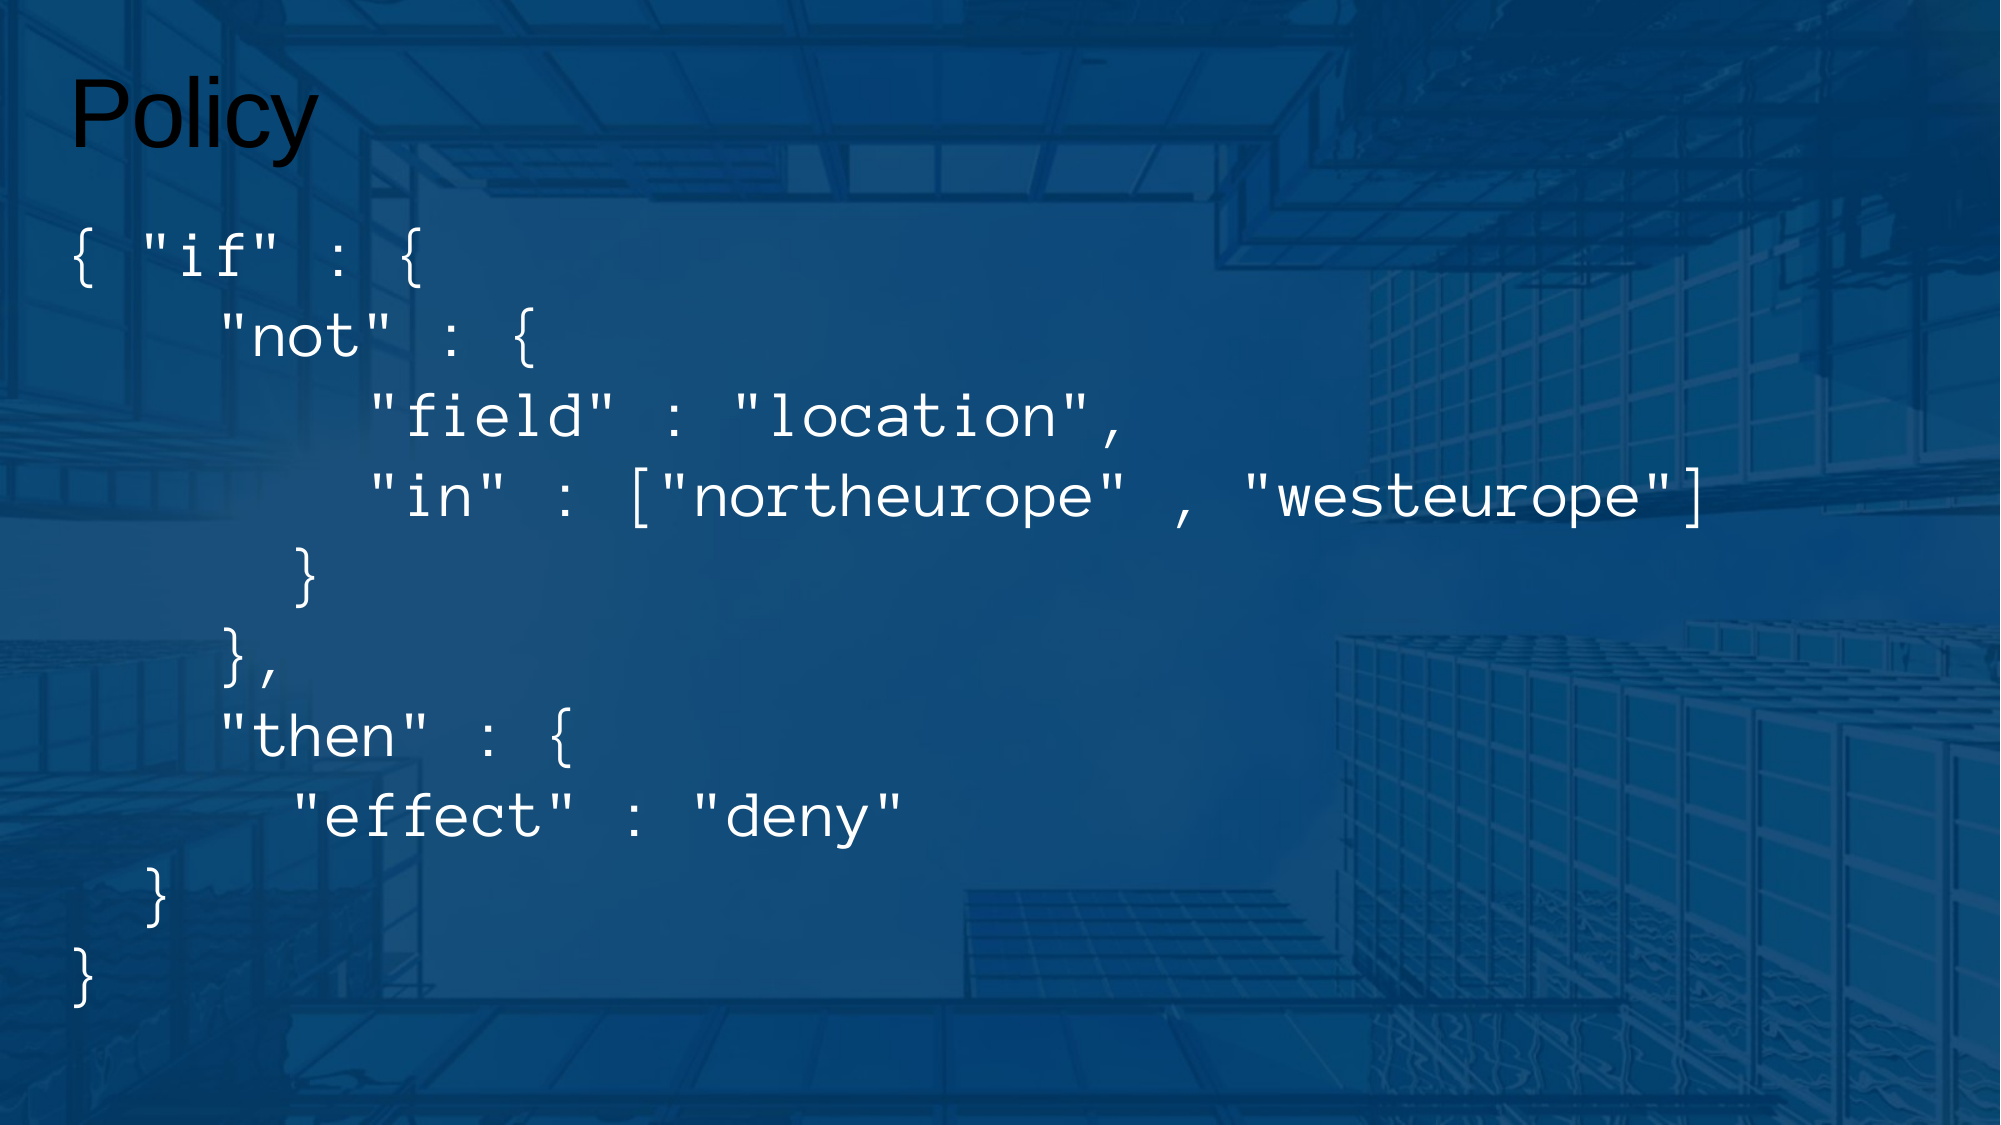

# Policy
{ "if" : {
	"not" : {
		"field" : "location",
		"in" : ["northeurope" , "westeurope"] 	  	  }
	},
	"then" : {
	  "effect" : "deny"
  }
}